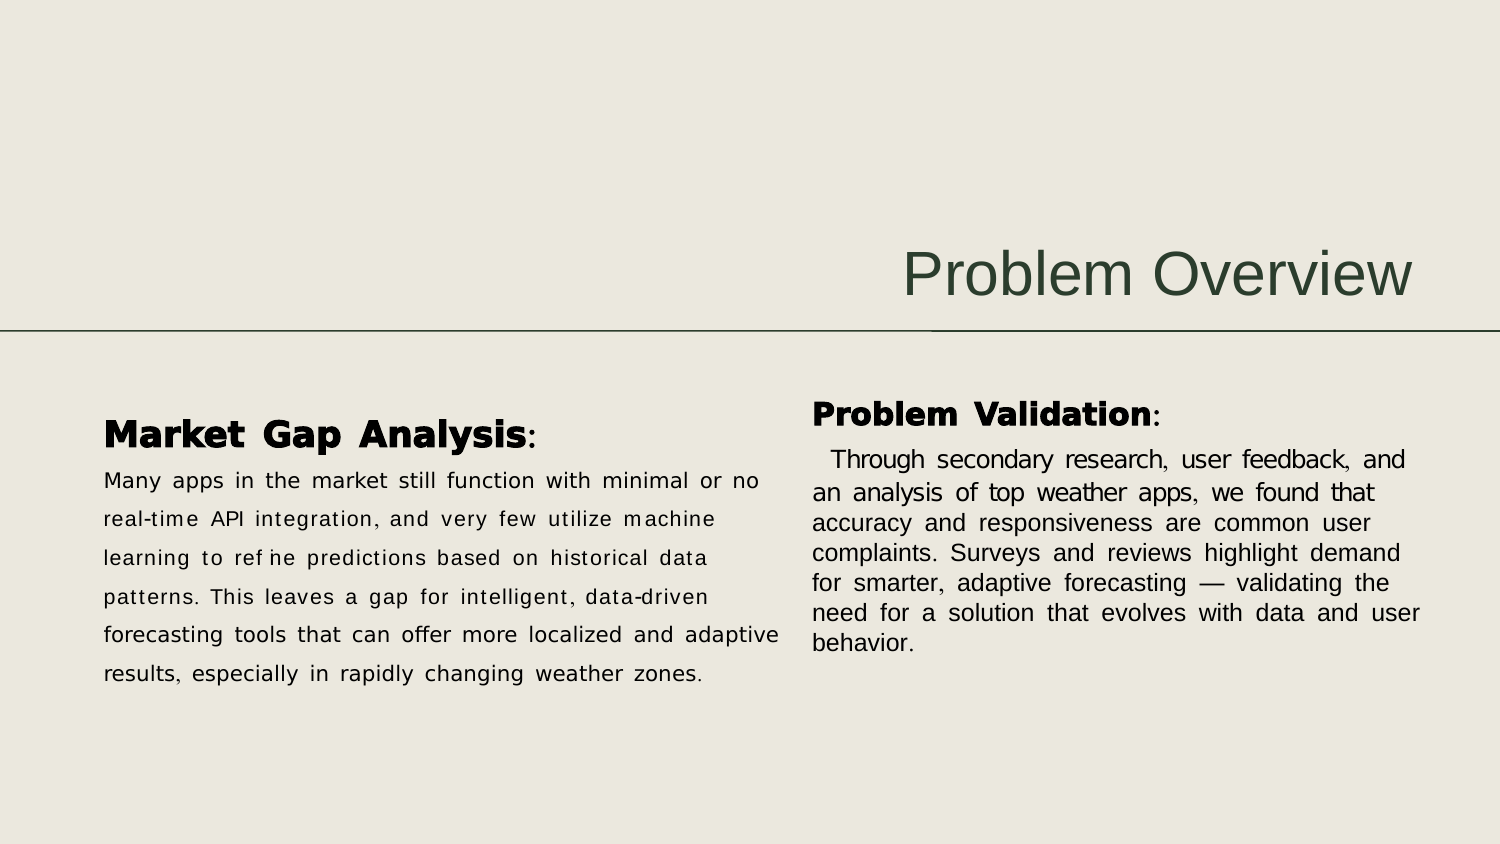

# Problem Overview
Market Gap Analysis:
Many apps in the market still function with minimal or no real-time API integration, and very few utilize machine learning to refine predictions based on historical data patterns. This leaves a gap for intelligent, data-driven forecasting tools that can offer more localized and adaptive results, especially in rapidly changing weather zones.

Problem Validation:
 Through secondary research, user feedback, and an analysis of top weather apps, we found that accuracy and responsiveness are common user complaints. Surveys and reviews highlight demand for smarter, adaptive forecasting — validating the need for a solution that evolves with data and user behavior.